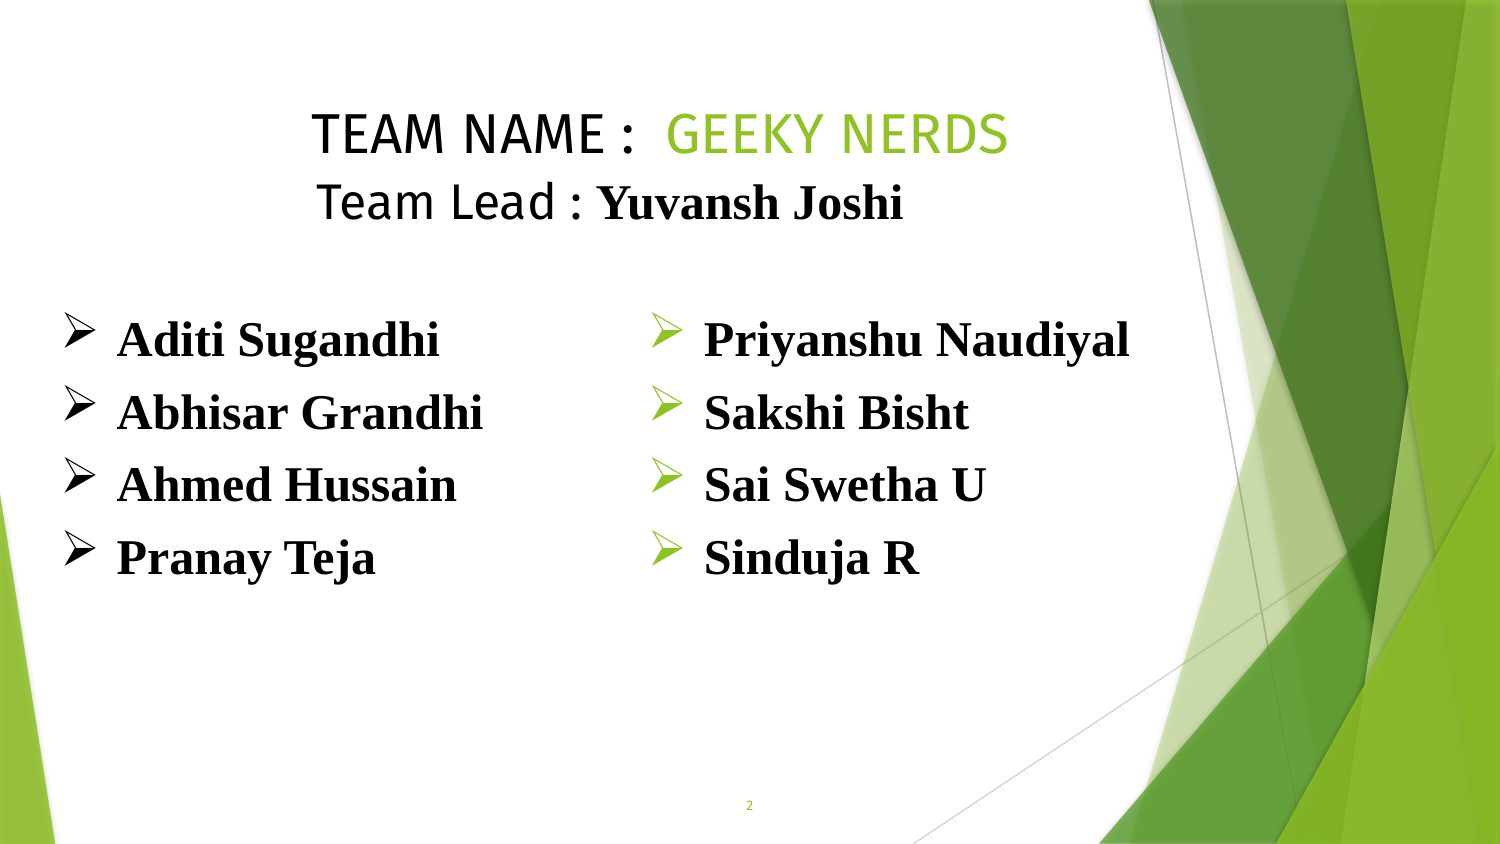

# TEAM NAME :  GEEKY NERDS
Team Lead : Yuvansh Joshi

Aditi Sugandhi
Abhisar Grandhi
Ahmed Hussain
Pranay Teja
Priyanshu Naudiyal
Sakshi Bisht
Sai Swetha U
Sinduja R
2